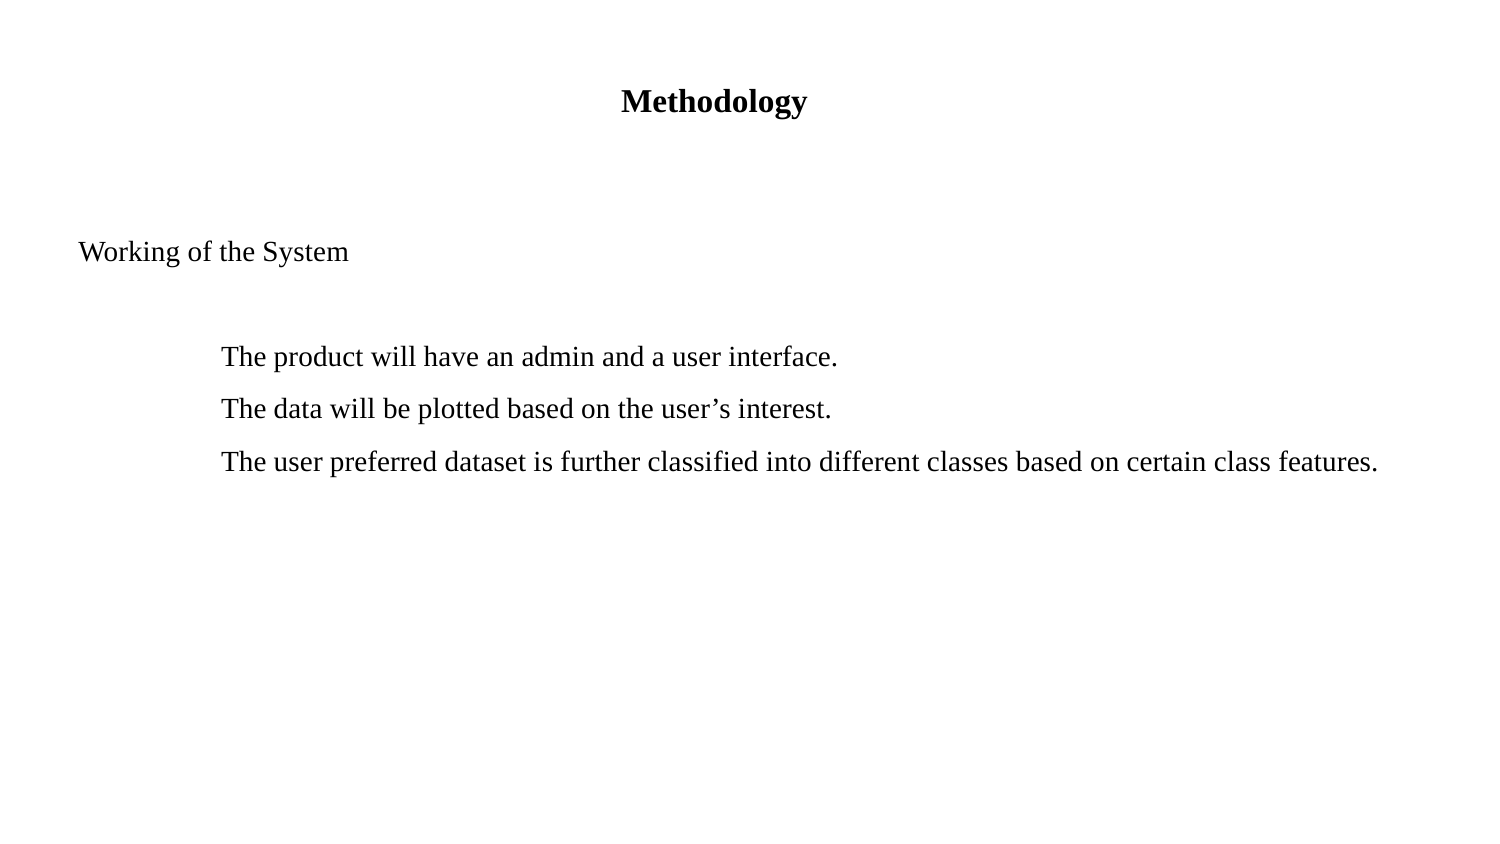

Methodology
 Working of the System

	The product will have an admin and a user interface.
	The data will be plotted based on the user’s interest.
	The user preferred dataset is further classified into different classes based on certain class features.